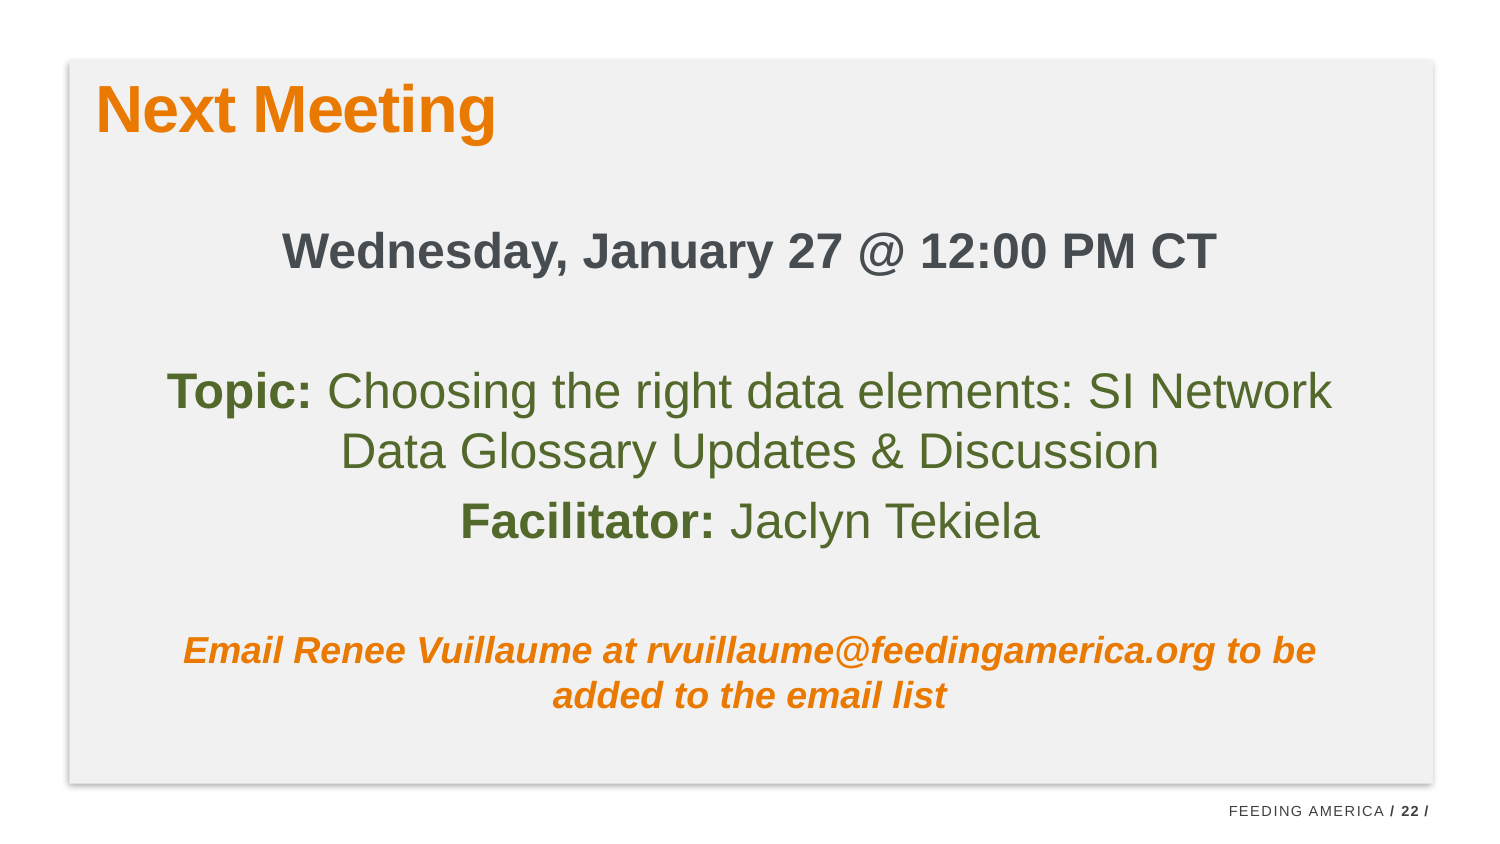

# Next Meeting
Wednesday, January 27 @ 12:00 PM CT

Topic: Choosing the right data elements: SI Network Data Glossary Updates & Disc​​​ussion
Facilitator: Jaclyn Tekiela

Email Renee Vuillaume at rvuillaume@feedingamerica.org to be added to the email list